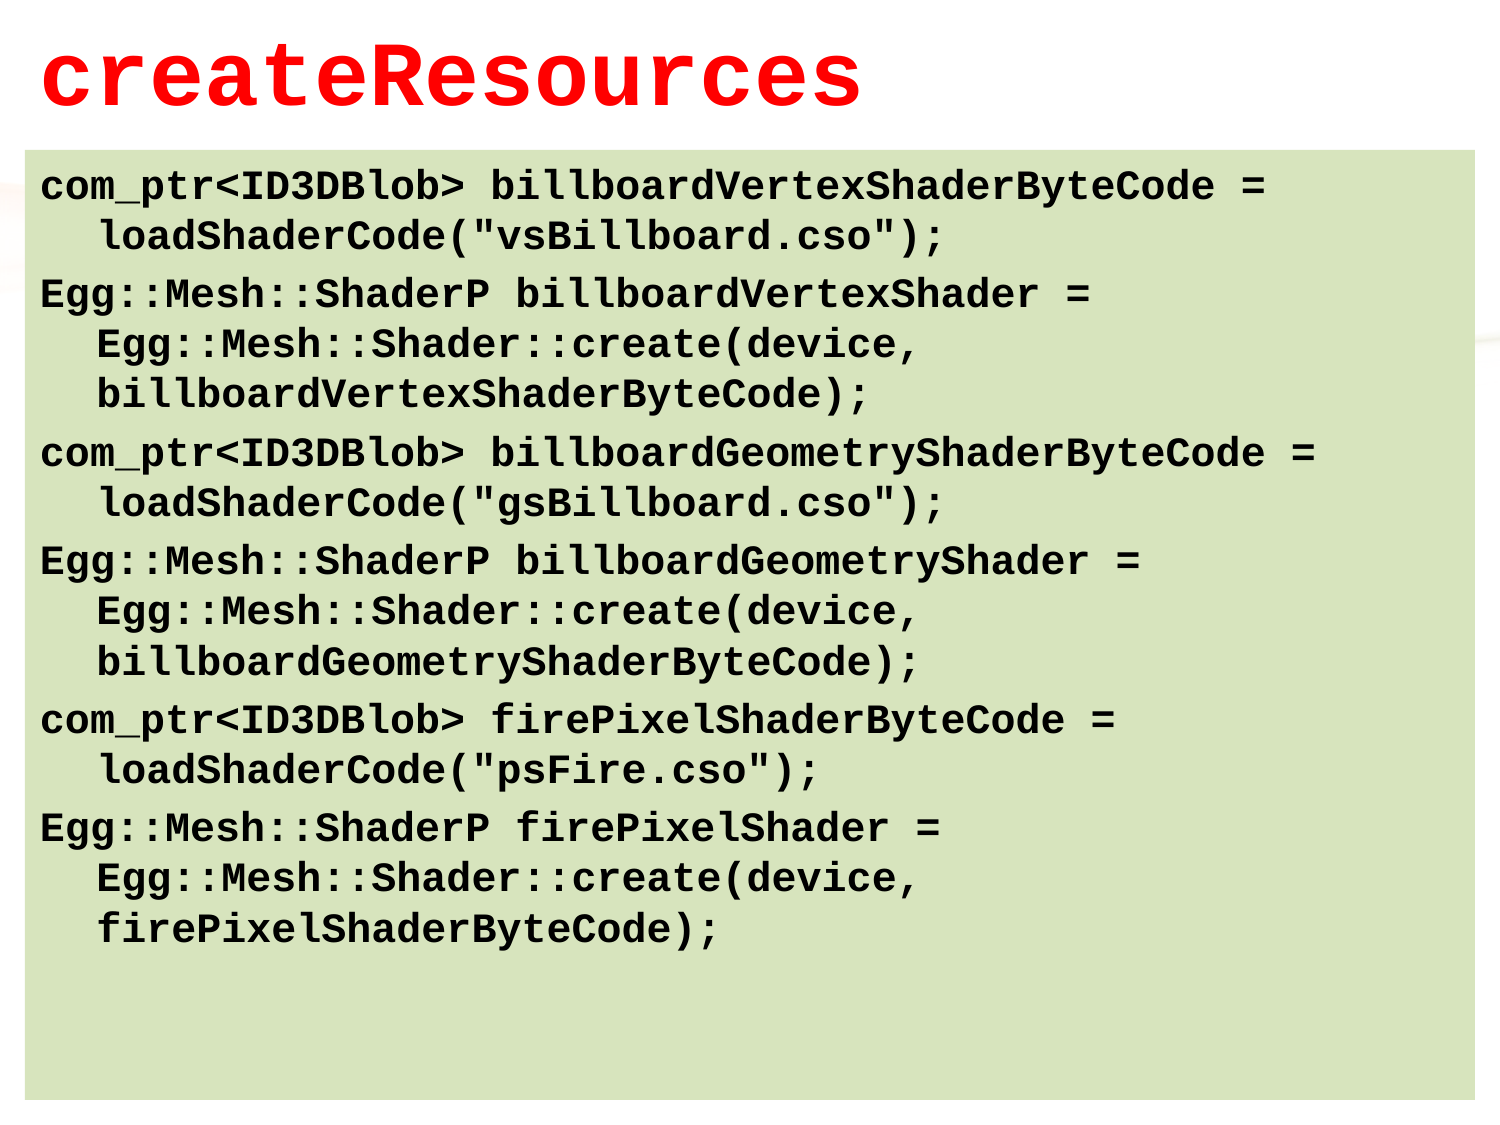

# createResources
com_ptr<ID3DBlob> billboardVertexShaderByteCode = loadShaderCode("vsBillboard.cso");
Egg::Mesh::ShaderP billboardVertexShader = Egg::Mesh::Shader::create(device, billboardVertexShaderByteCode);
com_ptr<ID3DBlob> billboardGeometryShaderByteCode = loadShaderCode("gsBillboard.cso");
Egg::Mesh::ShaderP billboardGeometryShader = Egg::Mesh::Shader::create(device, billboardGeometryShaderByteCode);
com_ptr<ID3DBlob> firePixelShaderByteCode = loadShaderCode("psFire.cso");
Egg::Mesh::ShaderP firePixelShader = Egg::Mesh::Shader::create(device, firePixelShaderByteCode);